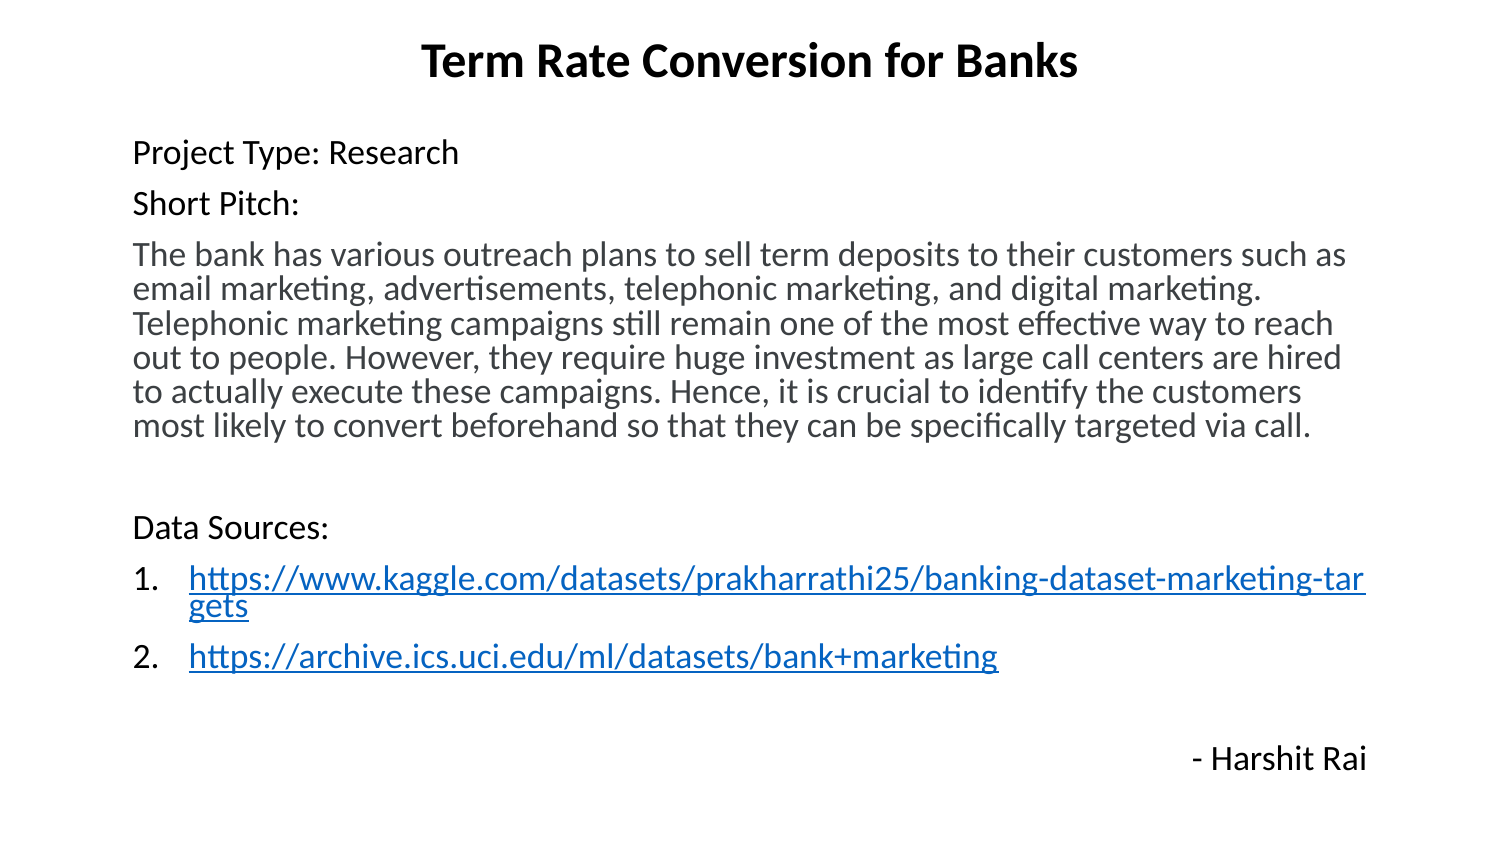

# Term Rate Conversion for Banks
Project Type: Research
Short Pitch:
The bank has various outreach plans to sell term deposits to their customers such as email marketing, advertisements, telephonic marketing, and digital marketing. Telephonic marketing campaigns still remain one of the most effective way to reach out to people. However, they require huge investment as large call centers are hired to actually execute these campaigns. Hence, it is crucial to identify the customers most likely to convert beforehand so that they can be specifically targeted via call.

Data Sources:
https://www.kaggle.com/datasets/prakharrathi25/banking-dataset-marketing-targets
https://archive.ics.uci.edu/ml/datasets/bank+marketing

- Harshit Rai